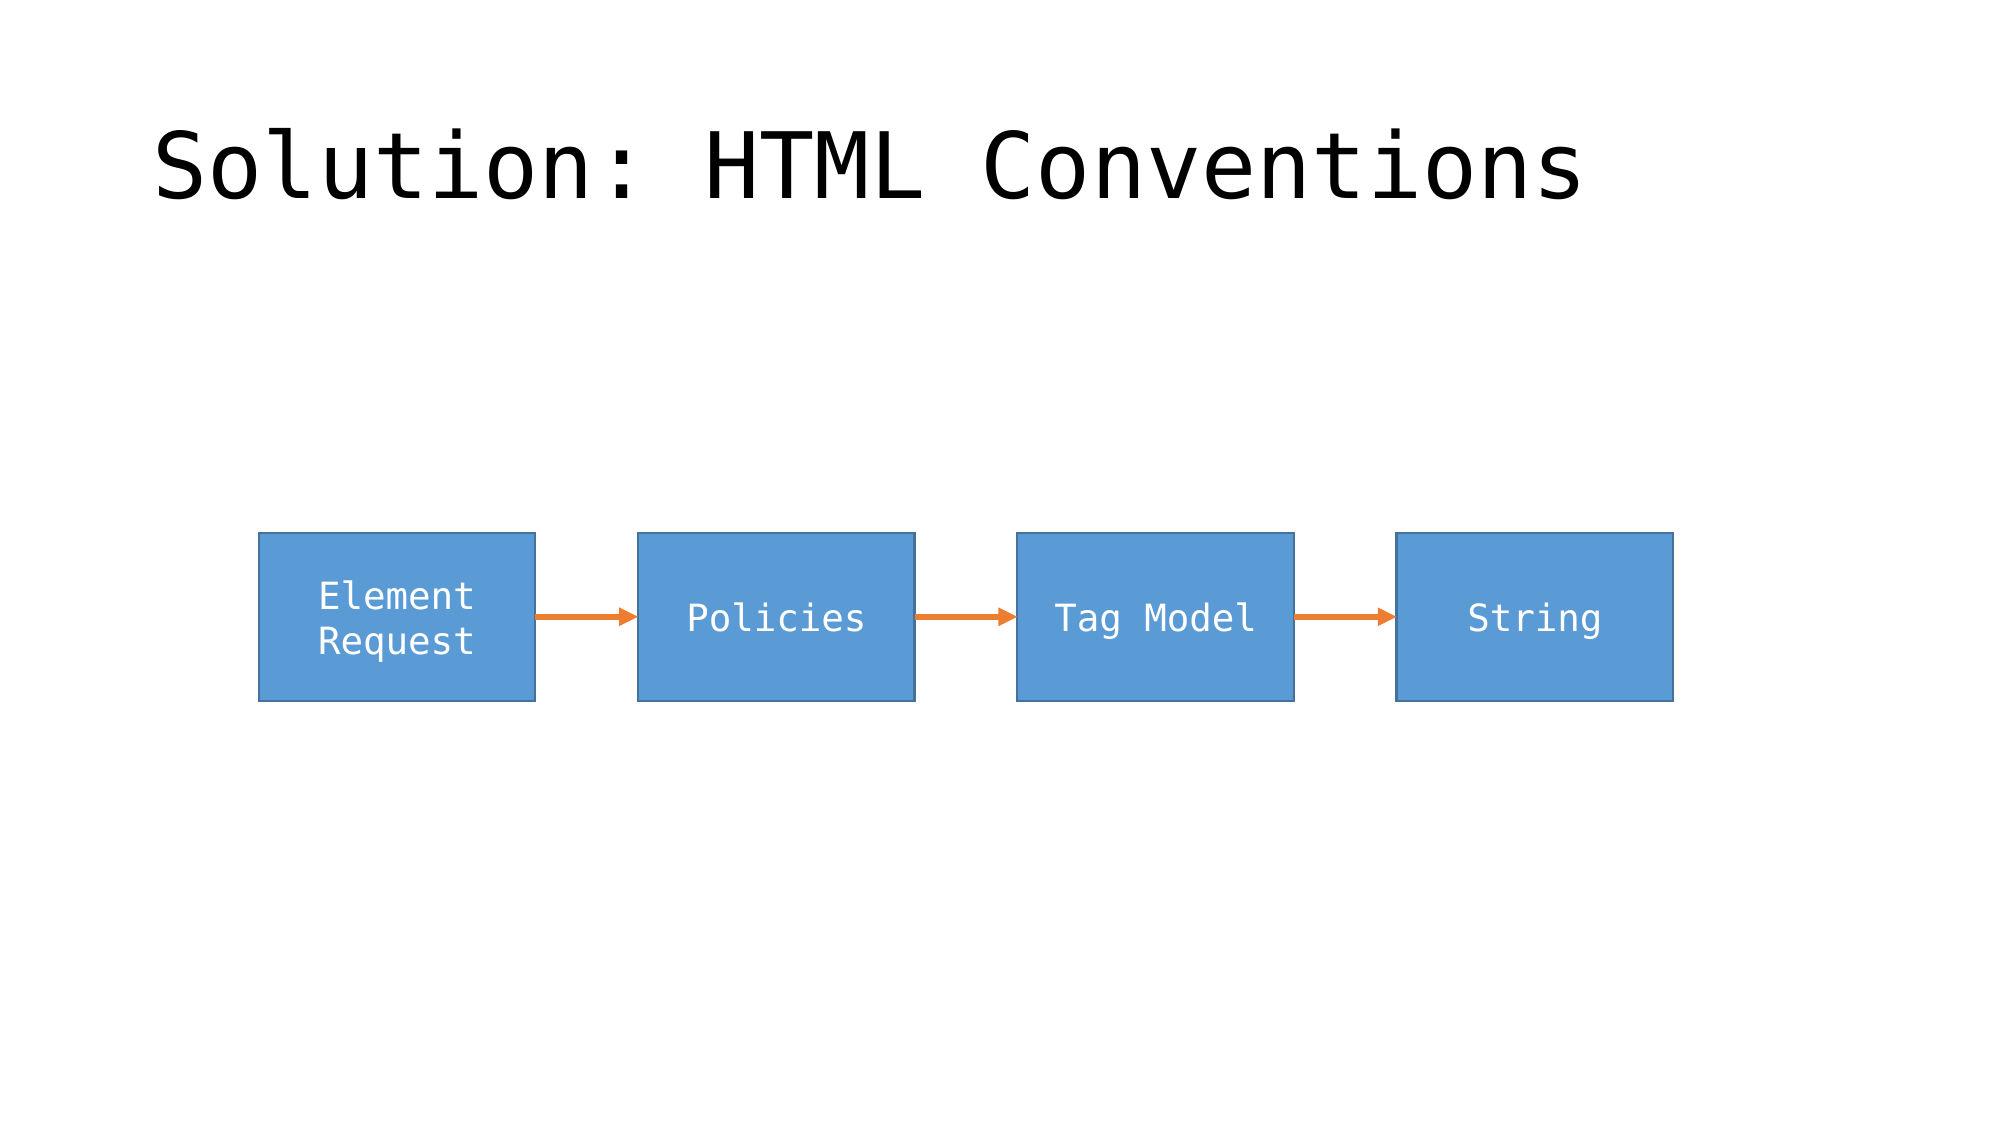

# Solution: HTML Conventions
String
Element Request
Policies
Tag Model